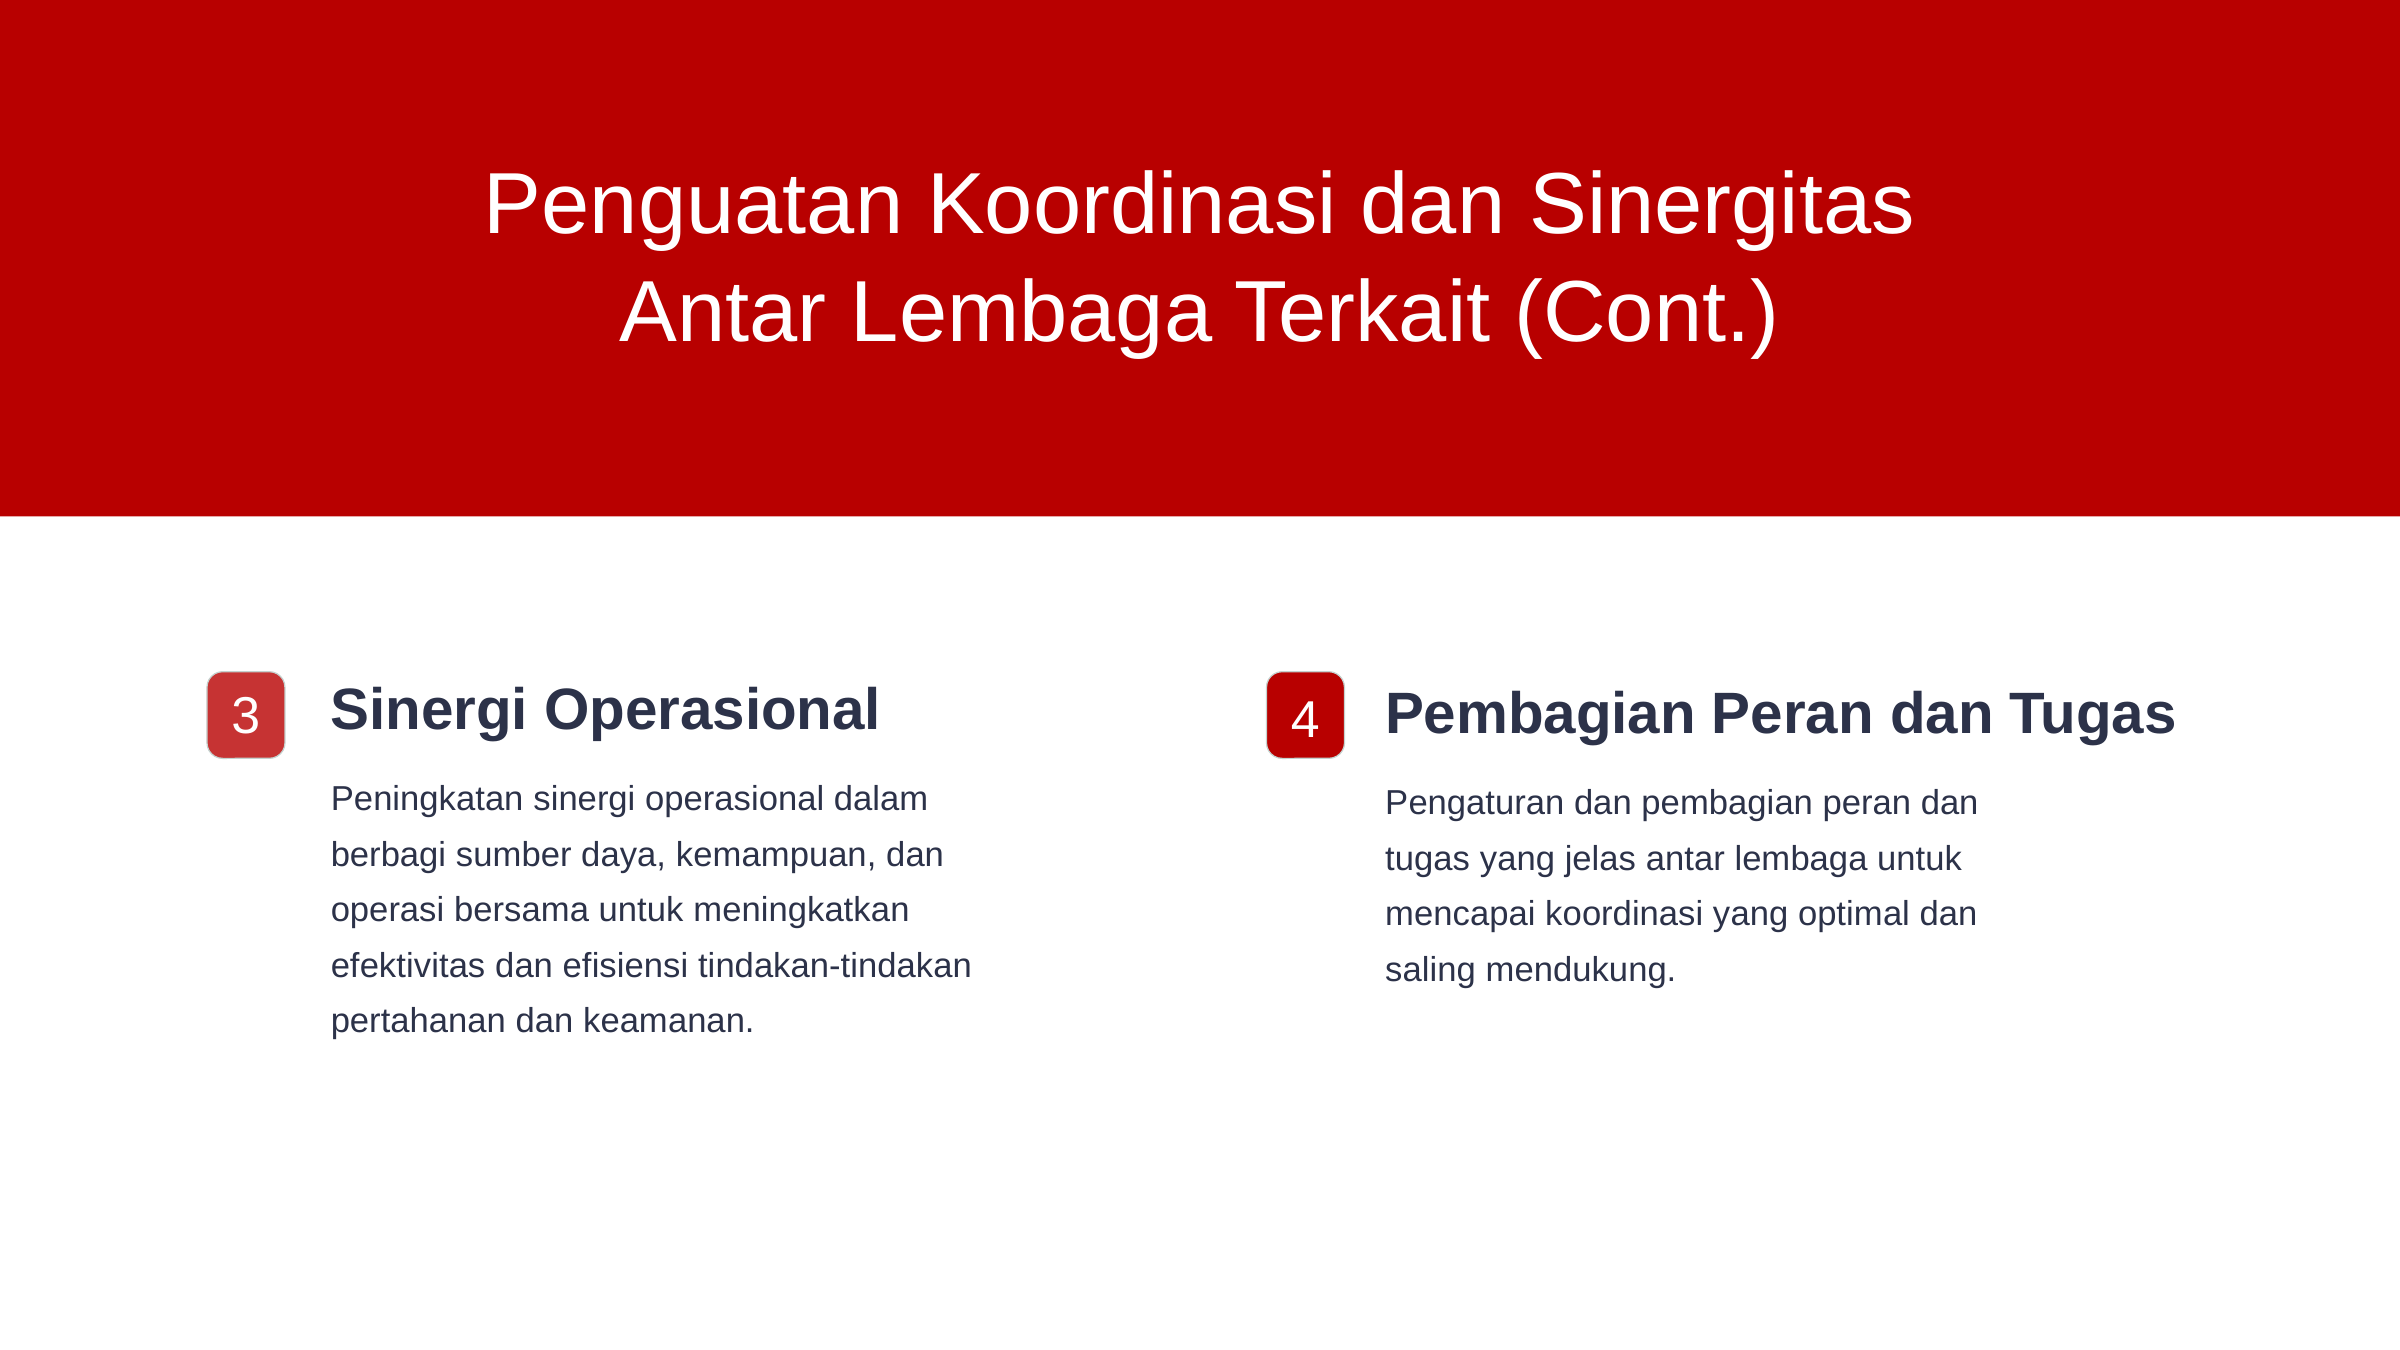

Penguatan Koordinasi dan Sinergitas Antar Lembaga Terkait (Cont.)

3

4
Sinergi Operasional
Pembagian Peran dan Tugas
Peningkatan sinergi operasional dalam berbagi sumber daya, kemampuan, dan operasi bersama untuk meningkatkan efektivitas dan efisiensi tindakan-tindakan pertahanan dan keamanan.
Pengaturan dan pembagian peran dan tugas yang jelas antar lembaga untuk mencapai koordinasi yang optimal dan saling mendukung.